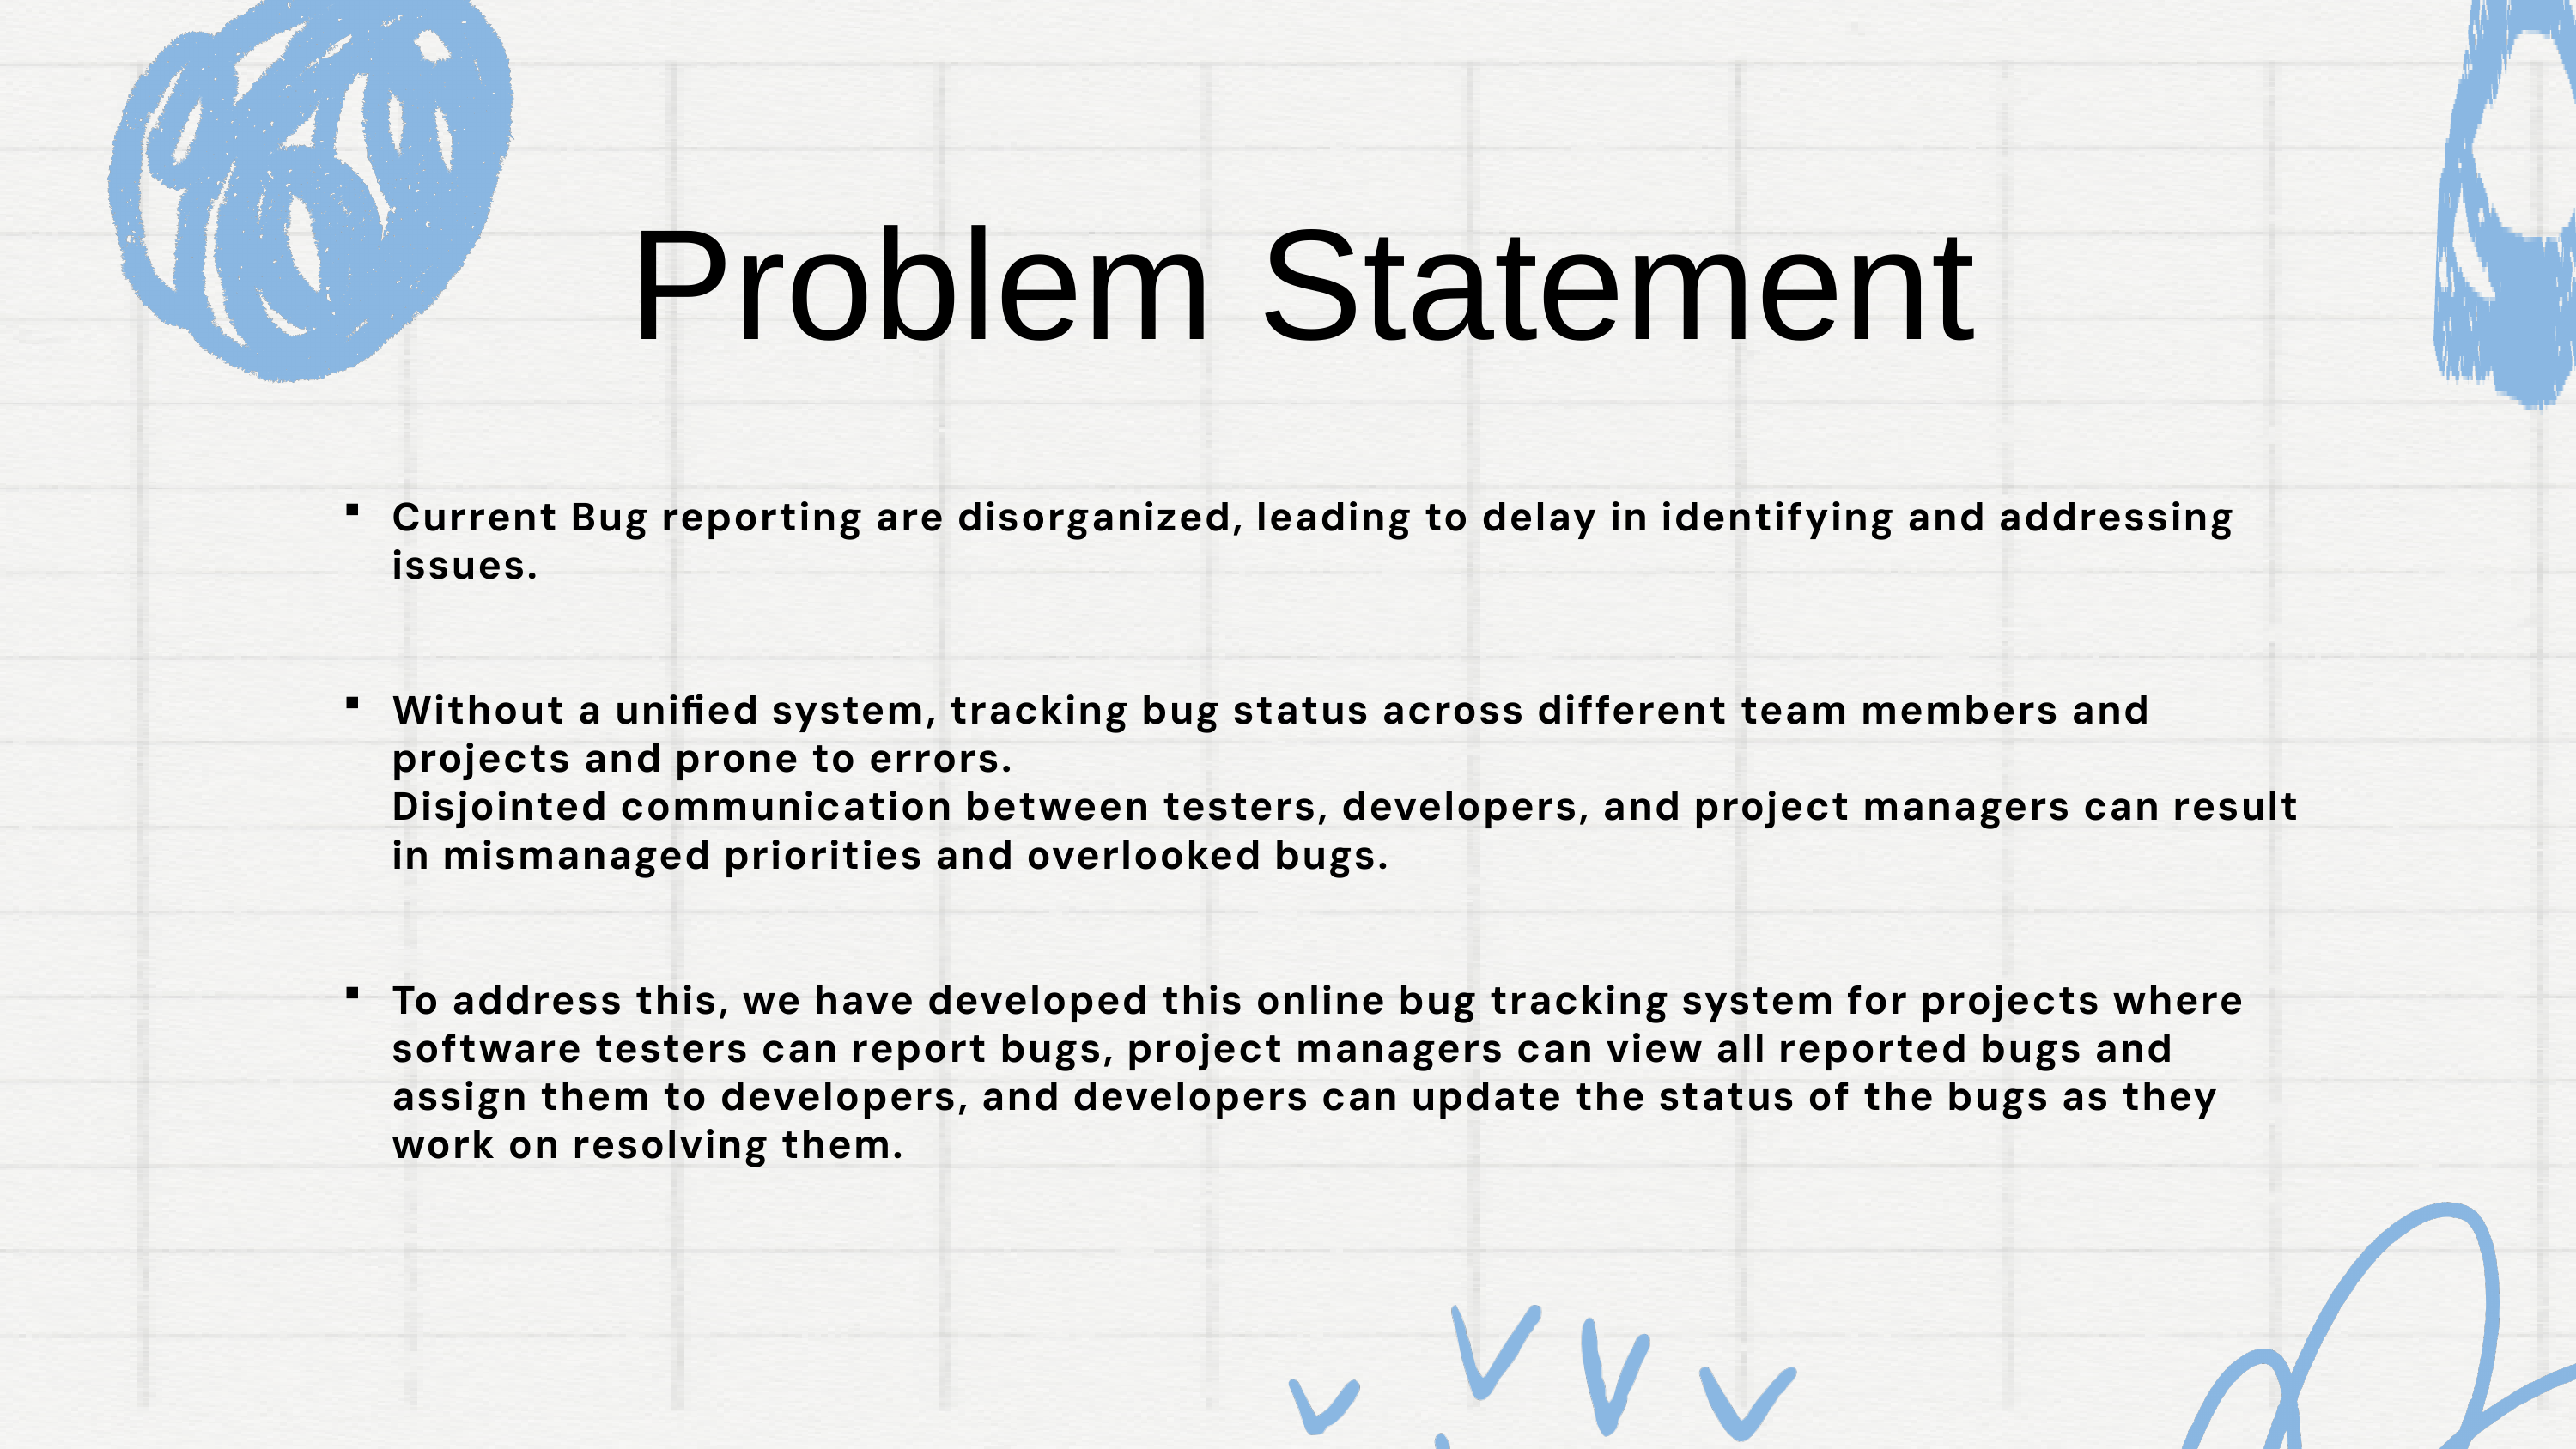

Problem Statement
Current Bug reporting are disorganized, leading to delay in identifying and addressing issues.

Without a unified system, tracking bug status across different team members and projects and prone to errors.
Disjointed communication between testers, developers, and project managers can result in mismanaged priorities and overlooked bugs.

To address this, we have developed this online bug tracking system for projects where software testers can report bugs, project managers can view all reported bugs and assign them to developers, and developers can update the status of the bugs as they work on resolving them.